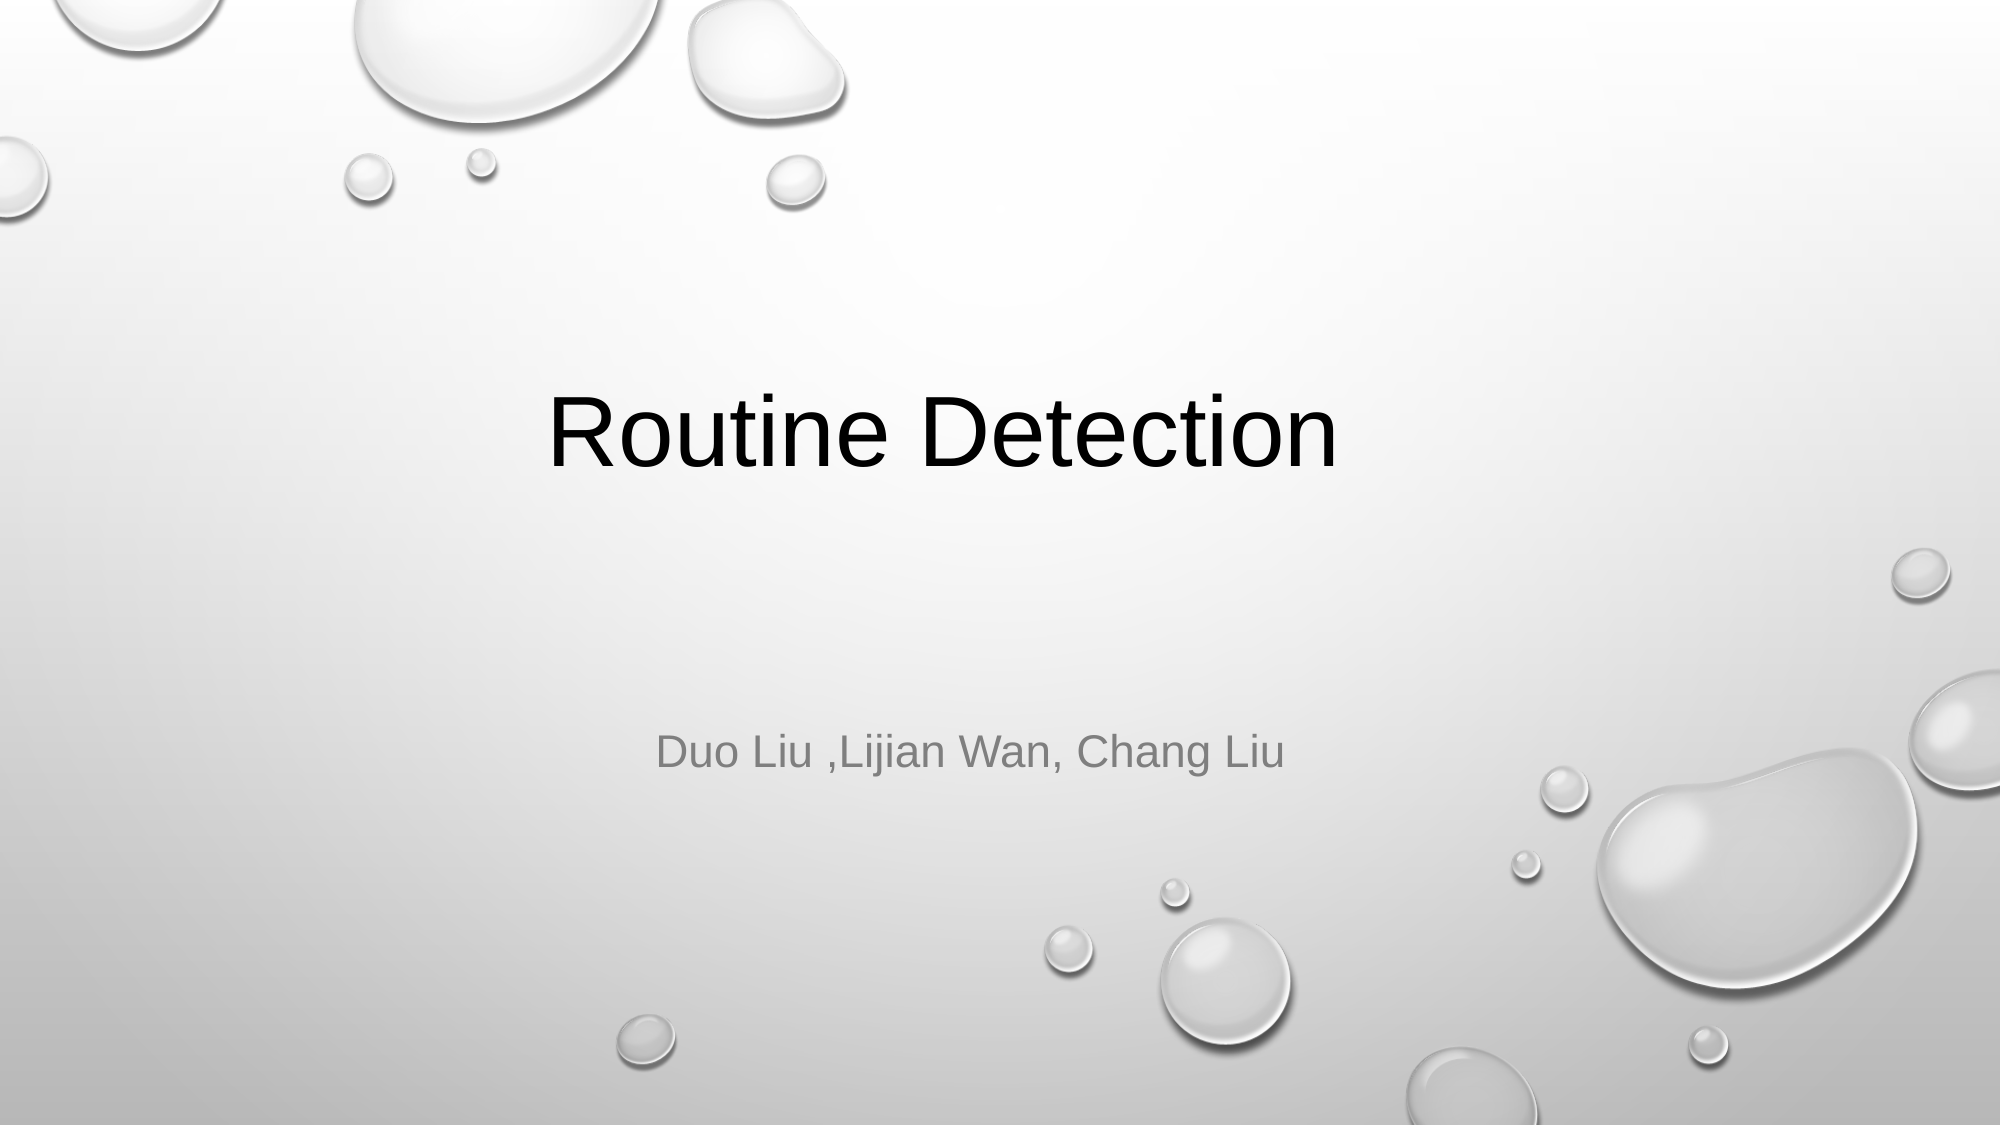

# Routine Detection
Duo Liu ,Lijian Wan, Chang Liu